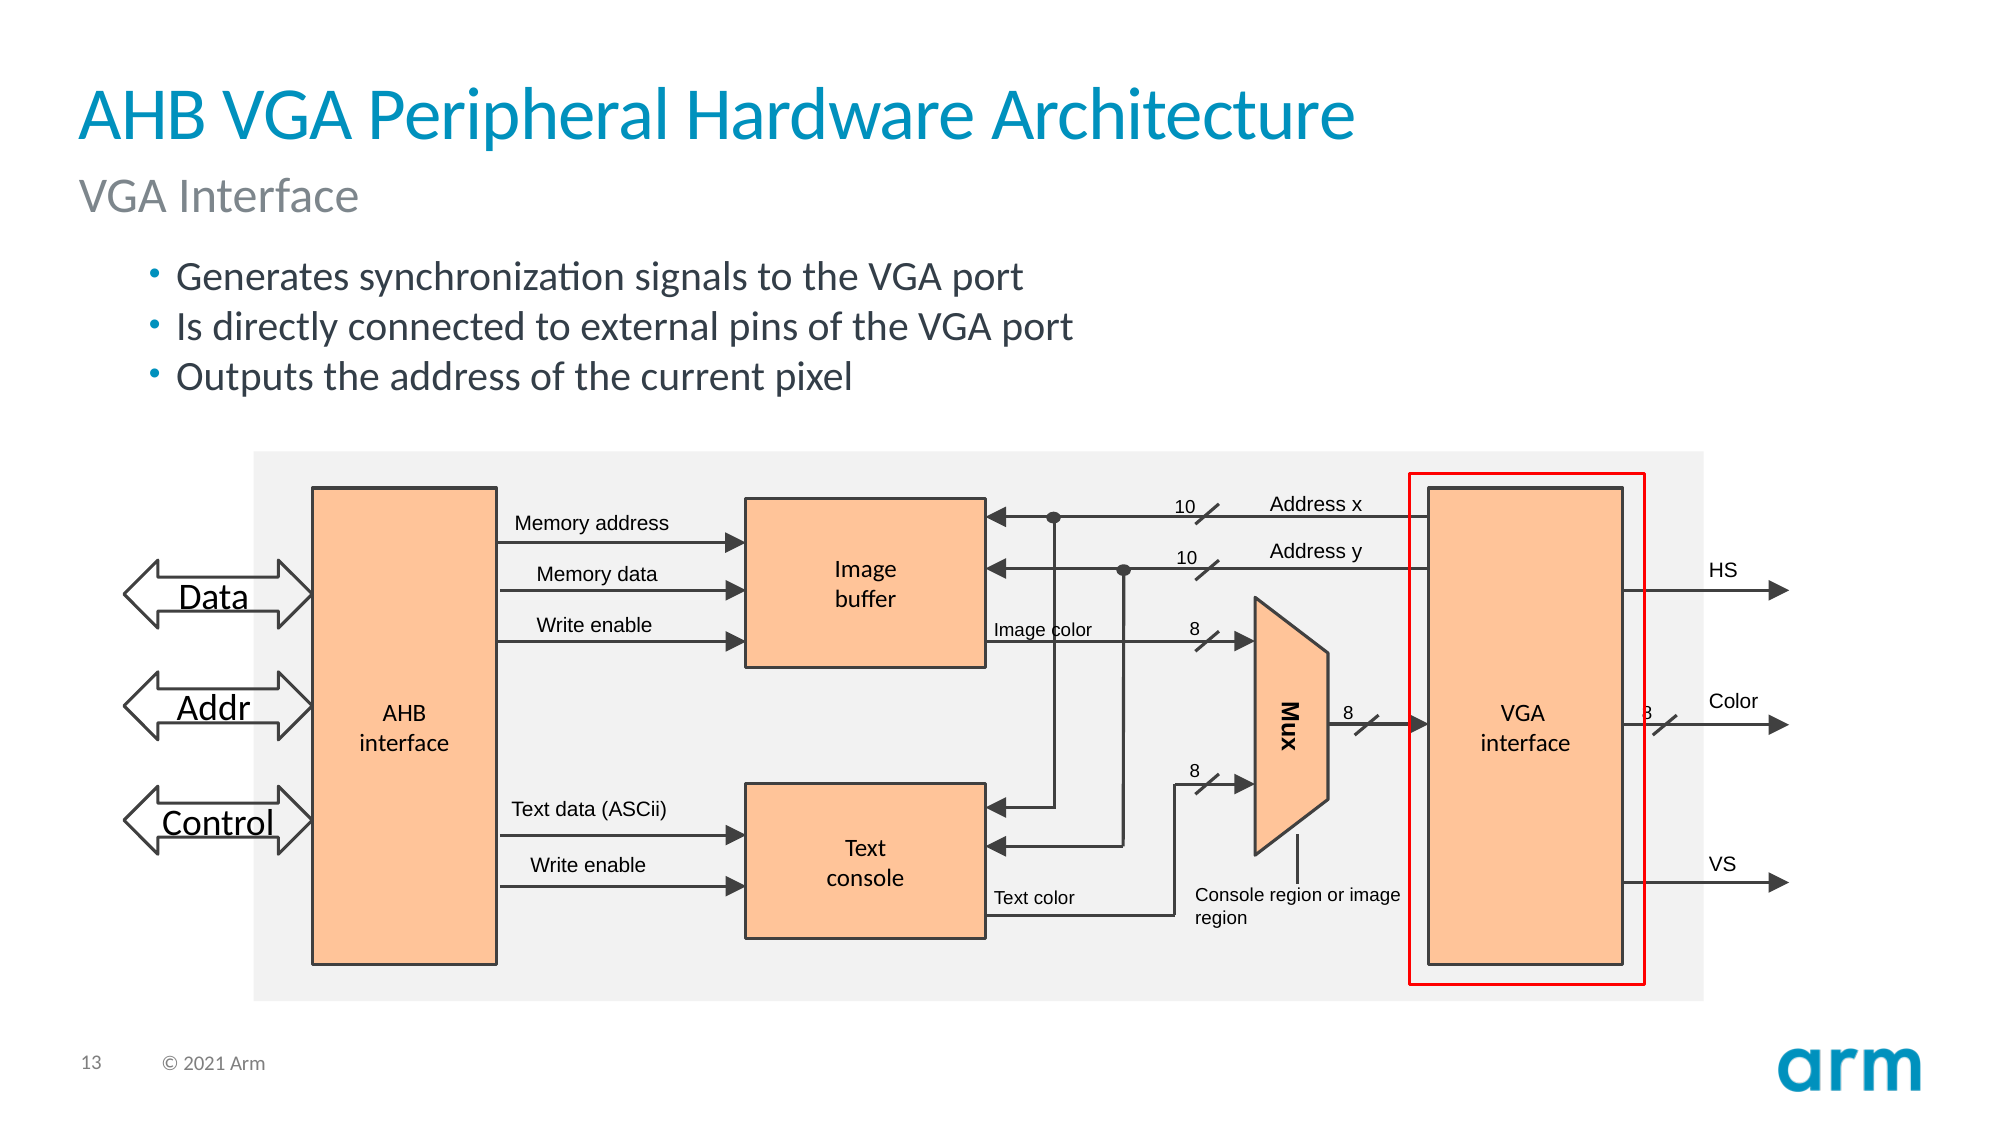

# AHB VGA Peripheral Hardware Architecture
VGA Interface
Generates synchronization signals to the VGA port
Is directly connected to external pins of the VGA port
Outputs the address of the current pixel

Address x
10
AHB
interface
VGA
interface
Image
buffer
Memory address

Address y
10
HS
Memory data
Data

Write enable
8
Image color
Addr
Color

8
8
Mux
8
Text
console
Control
Text data (ASCii)
VS
Write enable
Console region or image region
Text color